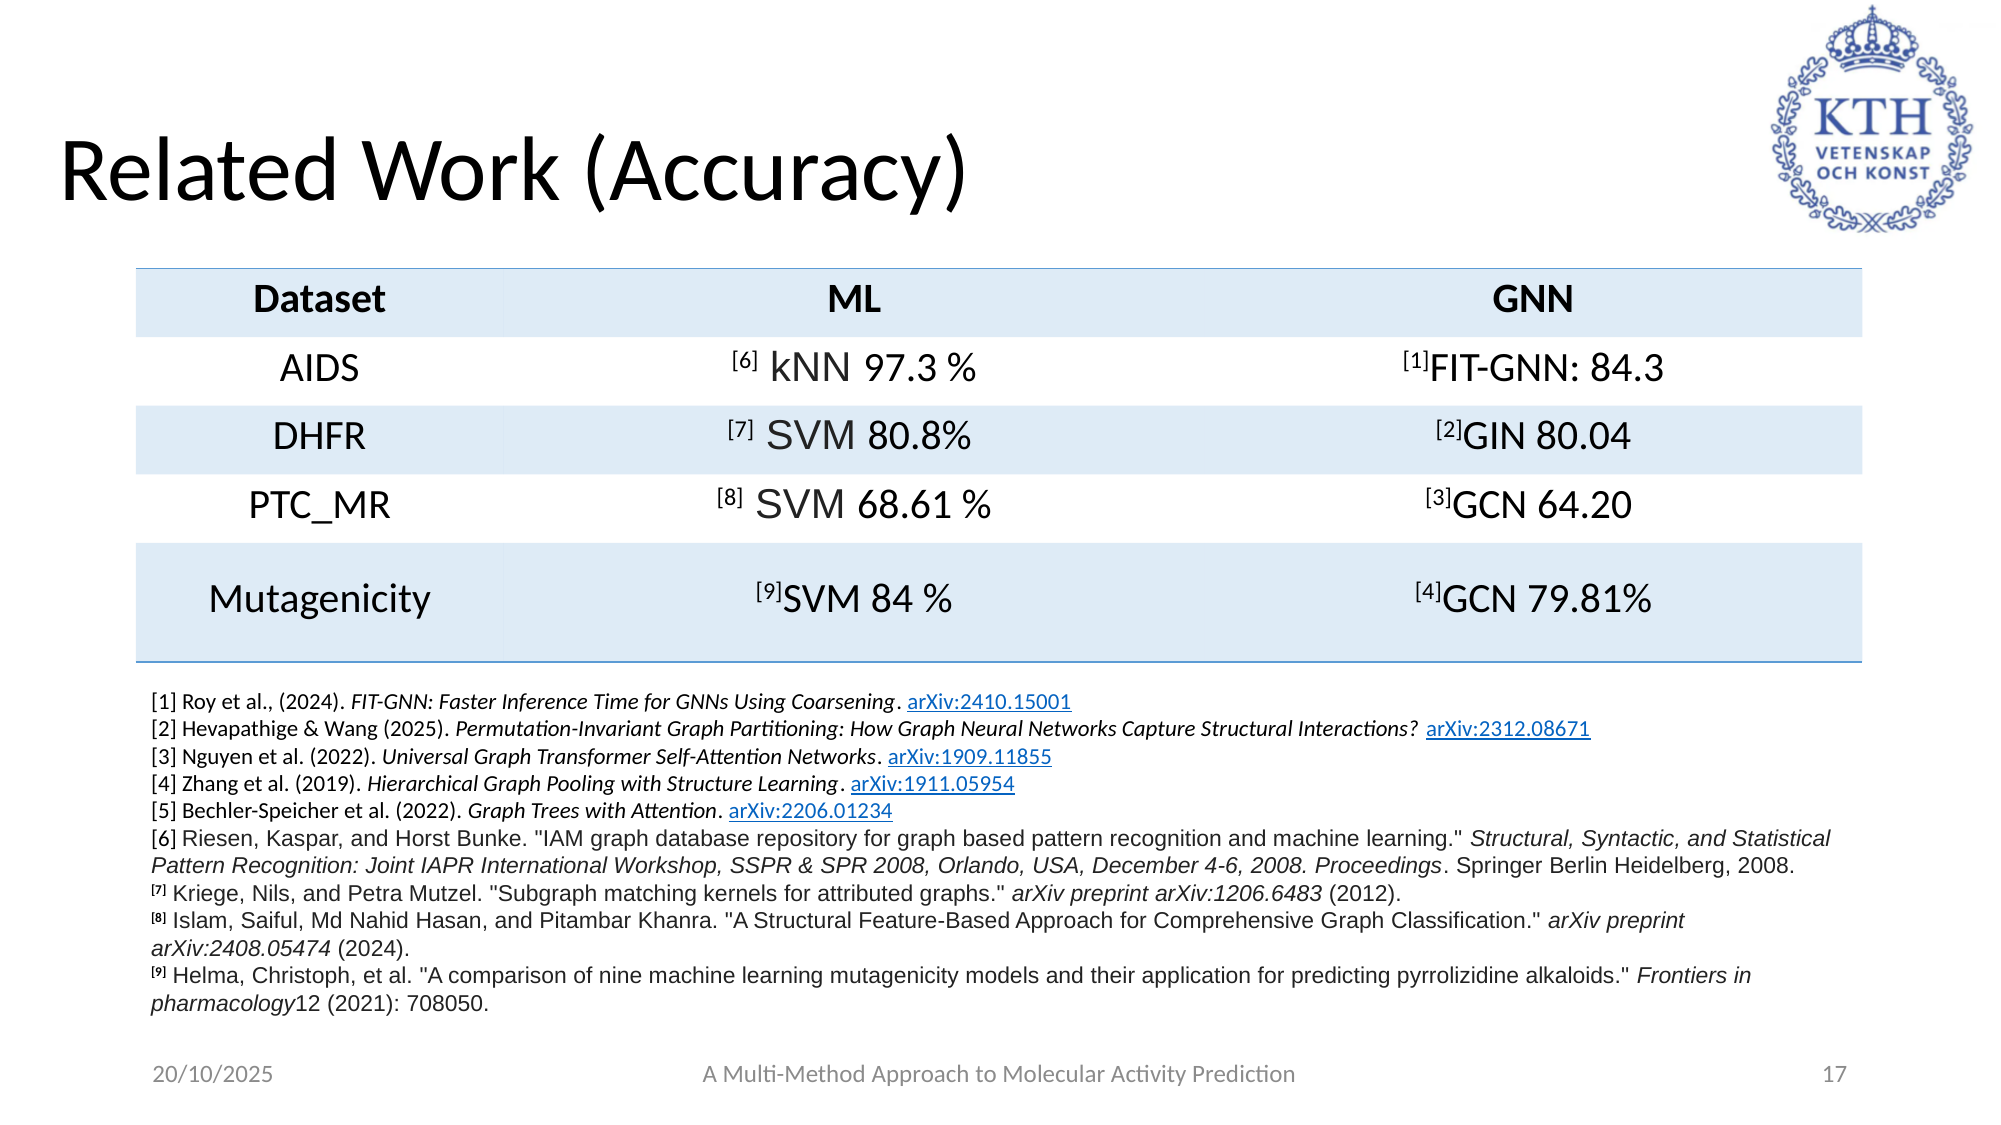

# Related Work (Accuracy)
| Dataset | ML | GNN |
| --- | --- | --- |
| AIDS | [6] kNN 97.3 % | [1]FIT-GNN: 84.3 |
| DHFR | [7] SVM 80.8% | [2]GIN 80.04 |
| PTC\_MR | [8] SVM 68.61 % | [3]GCN 64.20 |
| Mutagenicity | [9]SVM 84 % | [4]GCN 79.81% |
[1] Roy et al., (2024). FIT-GNN: Faster Inference Time for GNNs Using Coarsening. arXiv:2410.15001
[2] Hevapathige & Wang (2025). Permutation-Invariant Graph Partitioning: How Graph Neural Networks Capture Structural Interactions? arXiv:2312.08671
[3] Nguyen et al. (2022). Universal Graph Transformer Self-Attention Networks. arXiv:1909.11855
[4] Zhang et al. (2019). Hierarchical Graph Pooling with Structure Learning. arXiv:1911.05954
[5] Bechler-Speicher et al. (2022). Graph Trees with Attention. arXiv:2206.01234
[6] Riesen, Kaspar, and Horst Bunke. "IAM graph database repository for graph based pattern recognition and machine learning." Structural, Syntactic, and Statistical Pattern Recognition: Joint IAPR International Workshop, SSPR & SPR 2008, Orlando, USA, December 4-6, 2008. Proceedings. Springer Berlin Heidelberg, 2008.
[7] Kriege, Nils, and Petra Mutzel. "Subgraph matching kernels for attributed graphs." arXiv preprint arXiv:1206.6483 (2012).
[8] Islam, Saiful, Md Nahid Hasan, and Pitambar Khanra. "A Structural Feature-Based Approach for Comprehensive Graph Classification." arXiv preprint arXiv:2408.05474 (2024).
[9] Helma, Christoph, et al. "A comparison of nine machine learning mutagenicity models and their application for predicting pyrrolizidine alkaloids." Frontiers in pharmacology12 (2021): 708050.

20/10/2025
A Multi-Method Approach to Molecular Activity Prediction
17